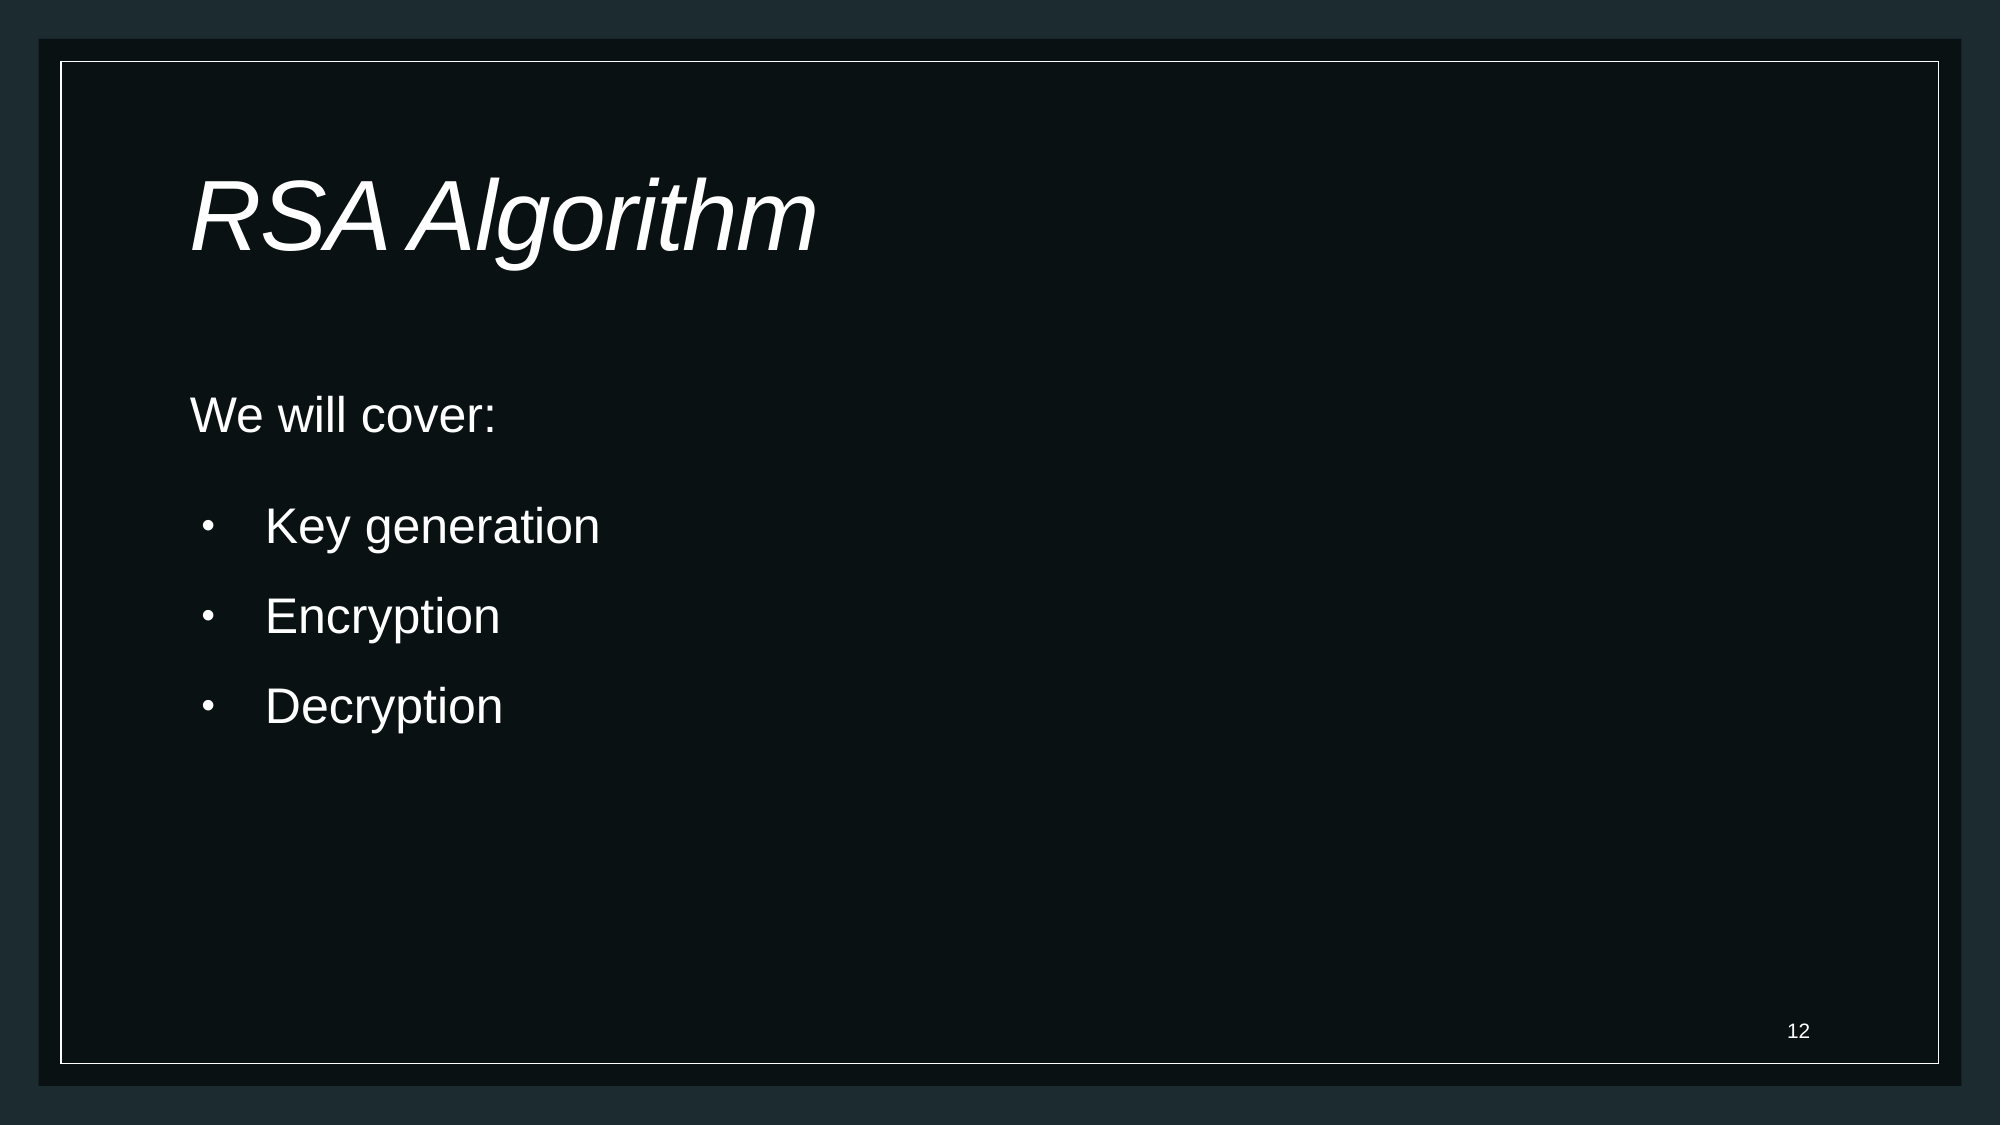

# RSA Algorithm
We will cover:
Key generation
Encryption
Decryption
12